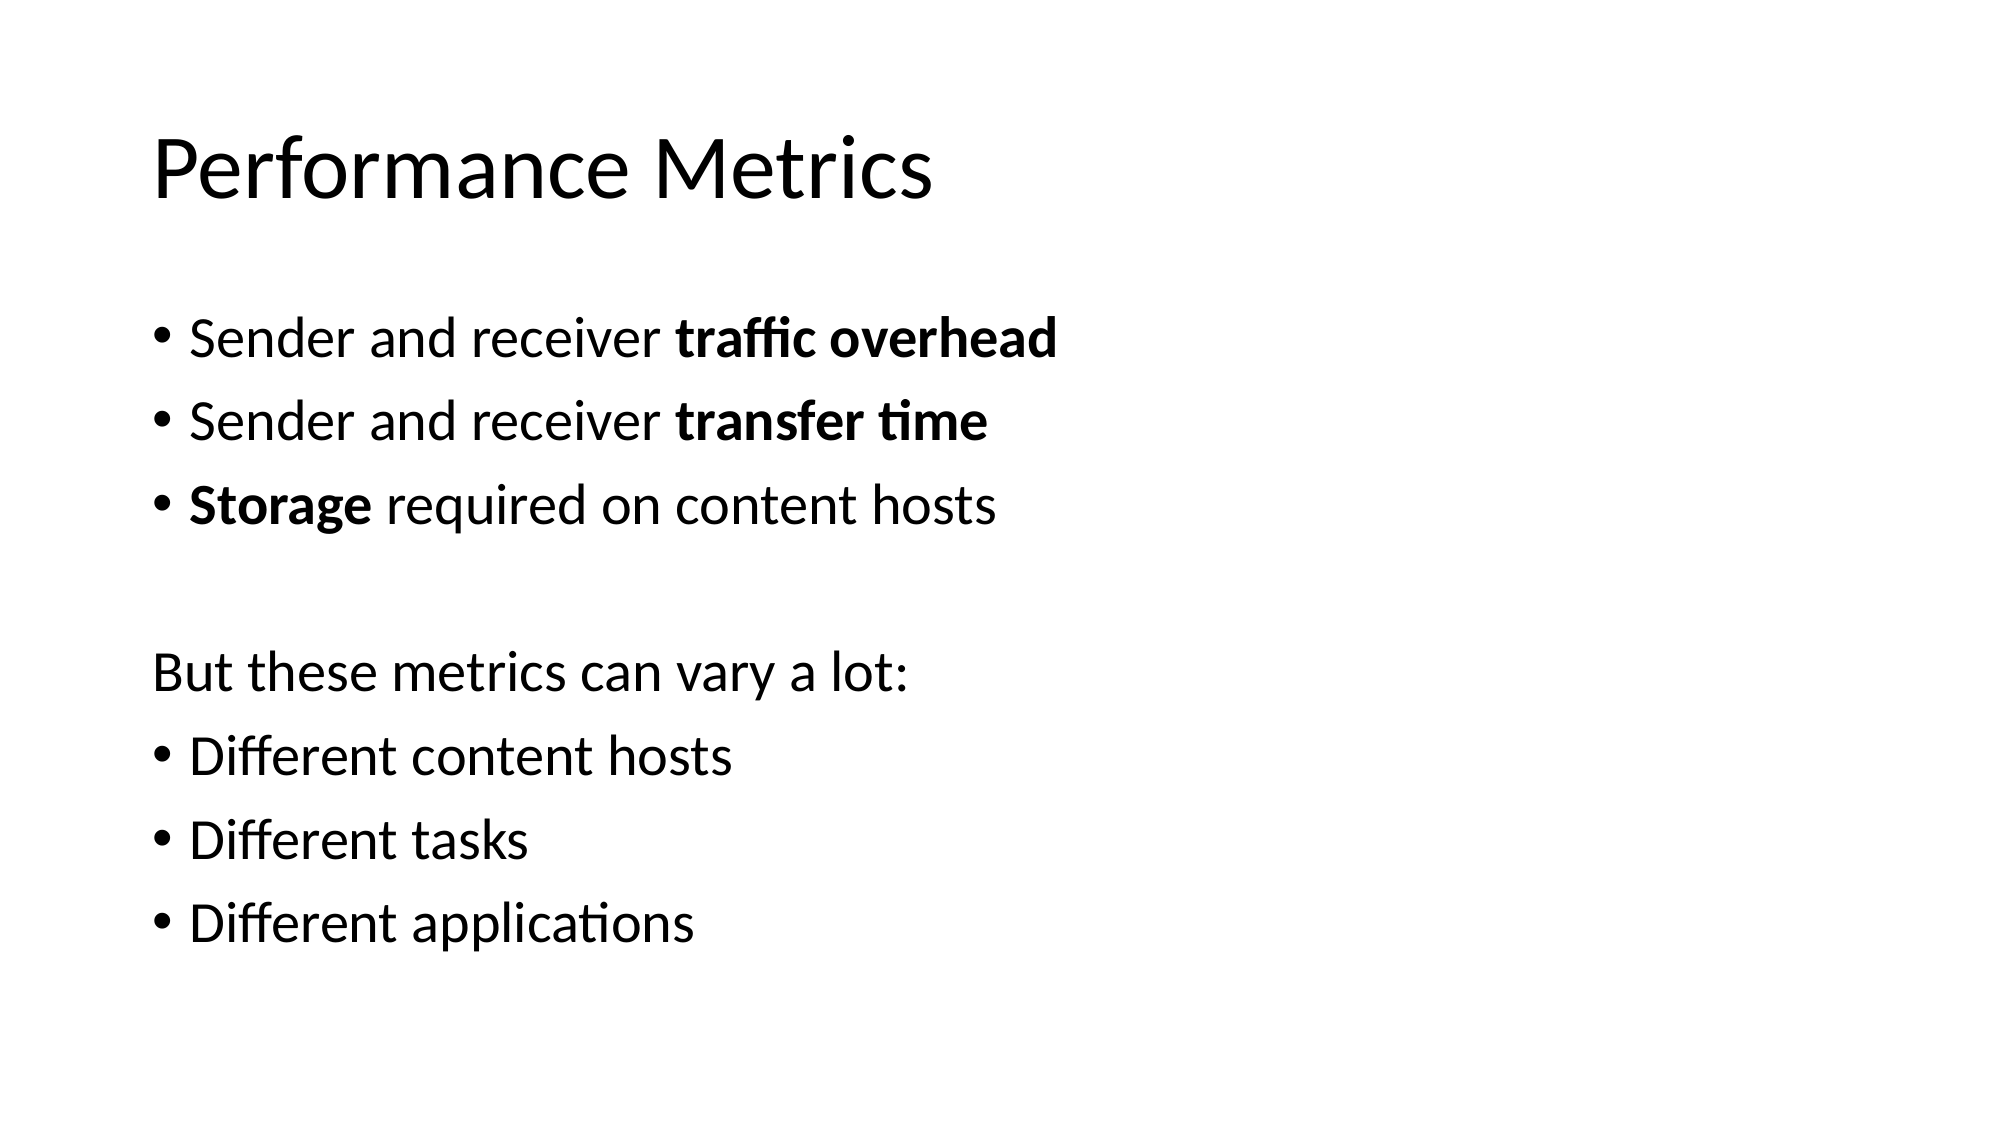

# Performance Metrics
Sender and receiver traffic overhead
Sender and receiver transfer time
Storage required on content hosts

But these metrics can vary a lot:
Different content hosts
Different tasks
Different applications